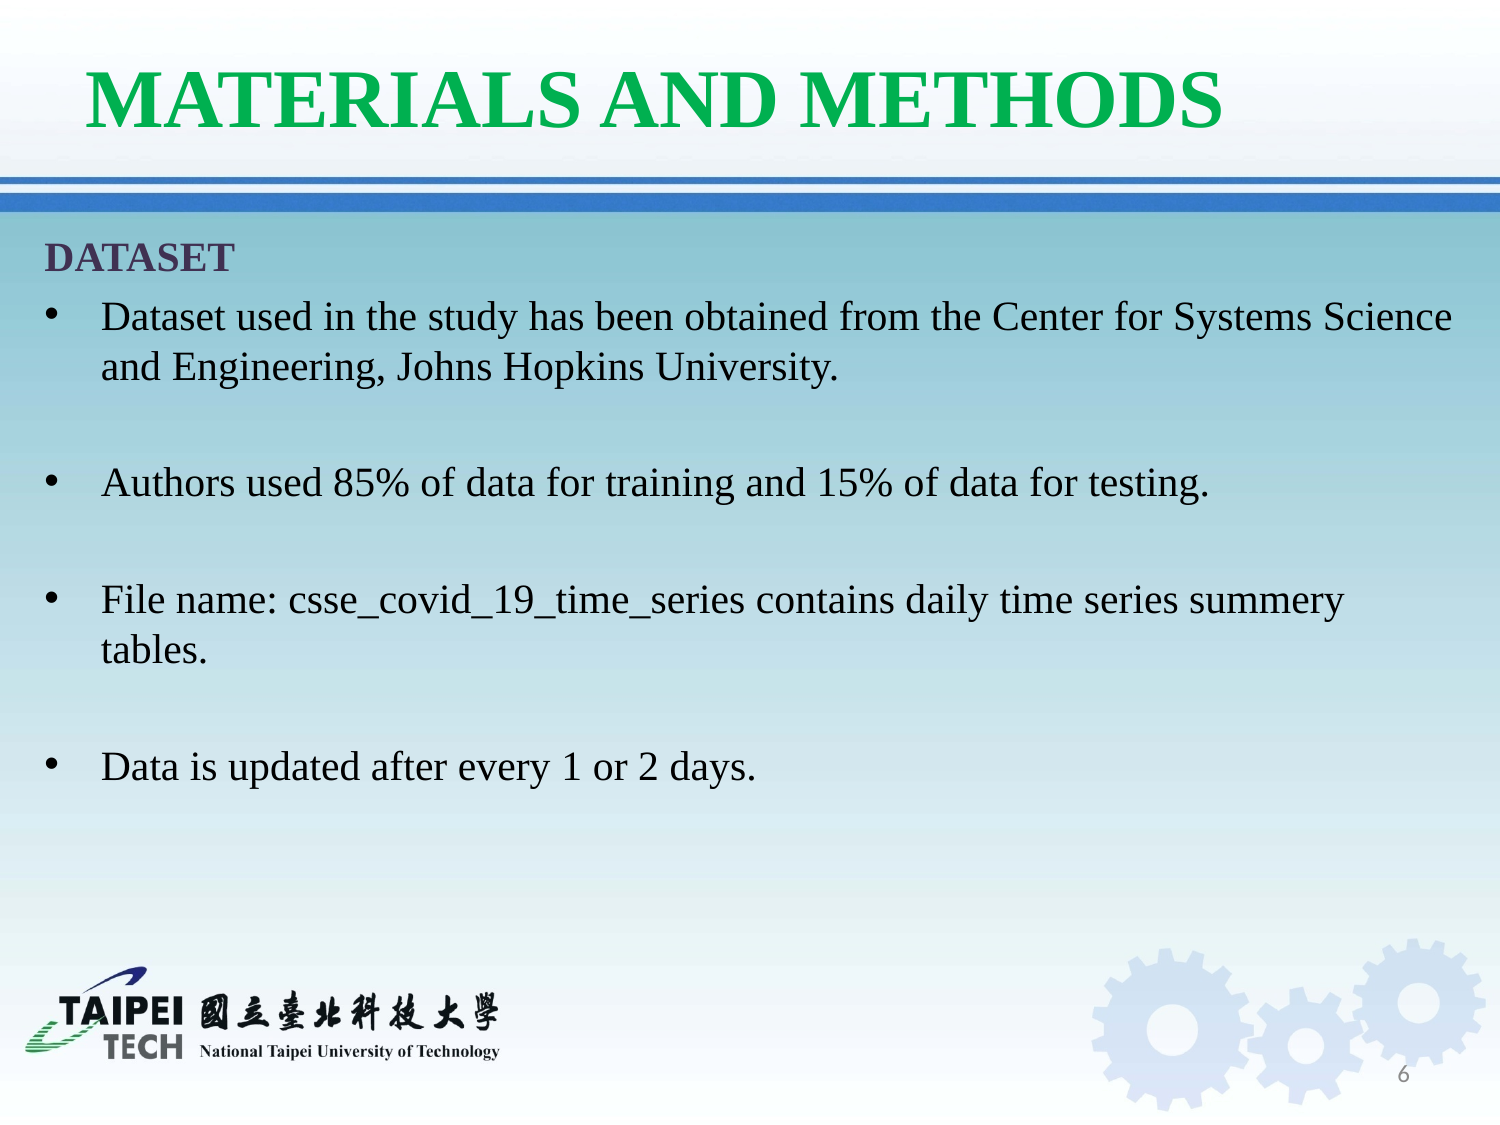

# MATERIALS AND METHODS
DATASET
Dataset used in the study has been obtained from the Center for Systems Science and Engineering, Johns Hopkins University.

Authors used 85% of data for training and 15% of data for testing.

File name: csse_covid_19_time_series contains daily time series summery tables.

Data is updated after every 1 or 2 days.
6